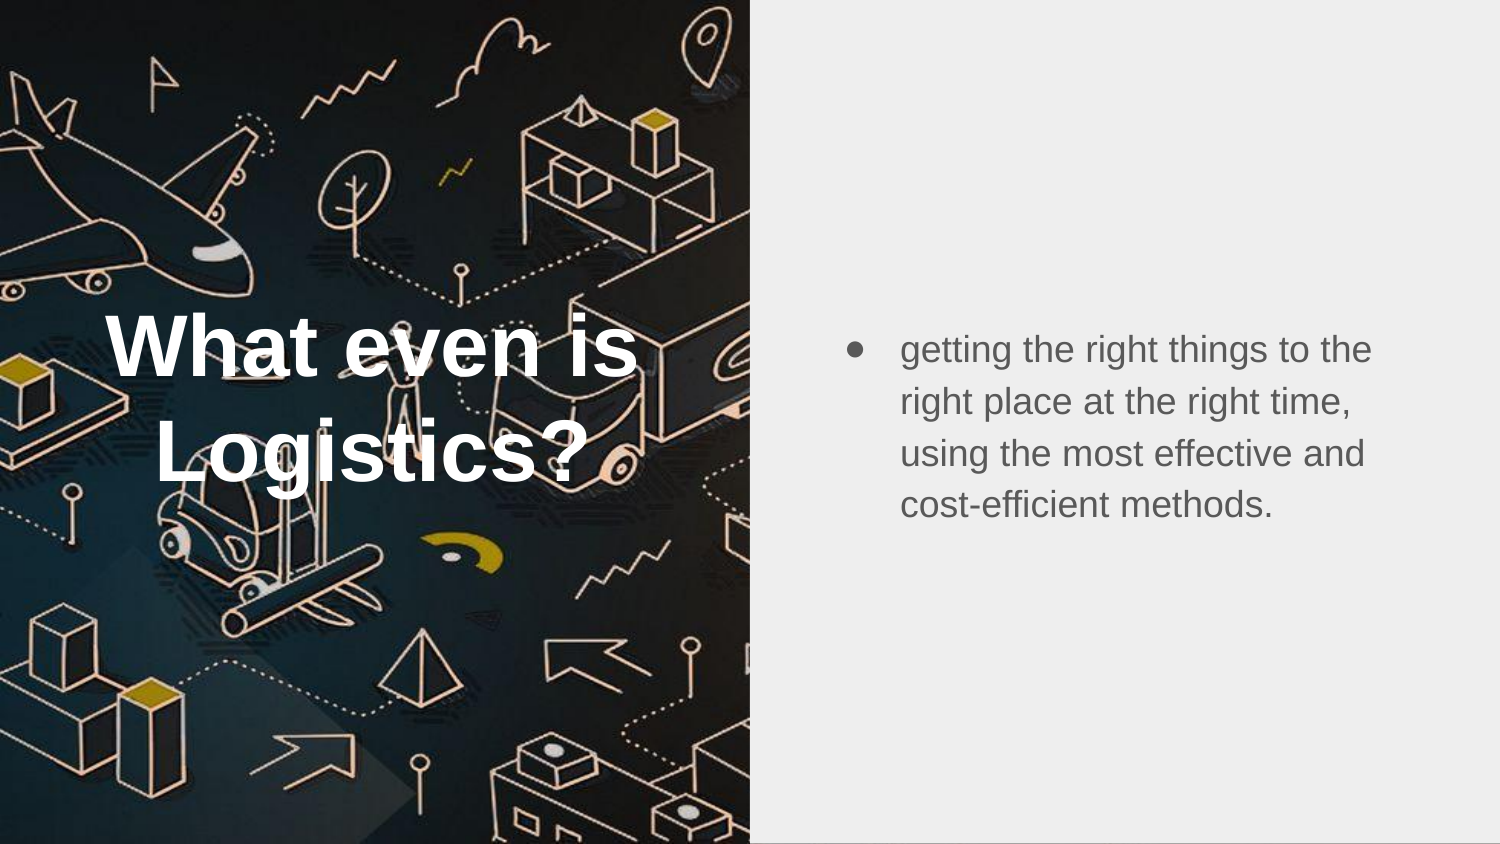

getting the right things to the right place at the right time, using the most effective and cost-efficient methods.
# What even is Logistics?